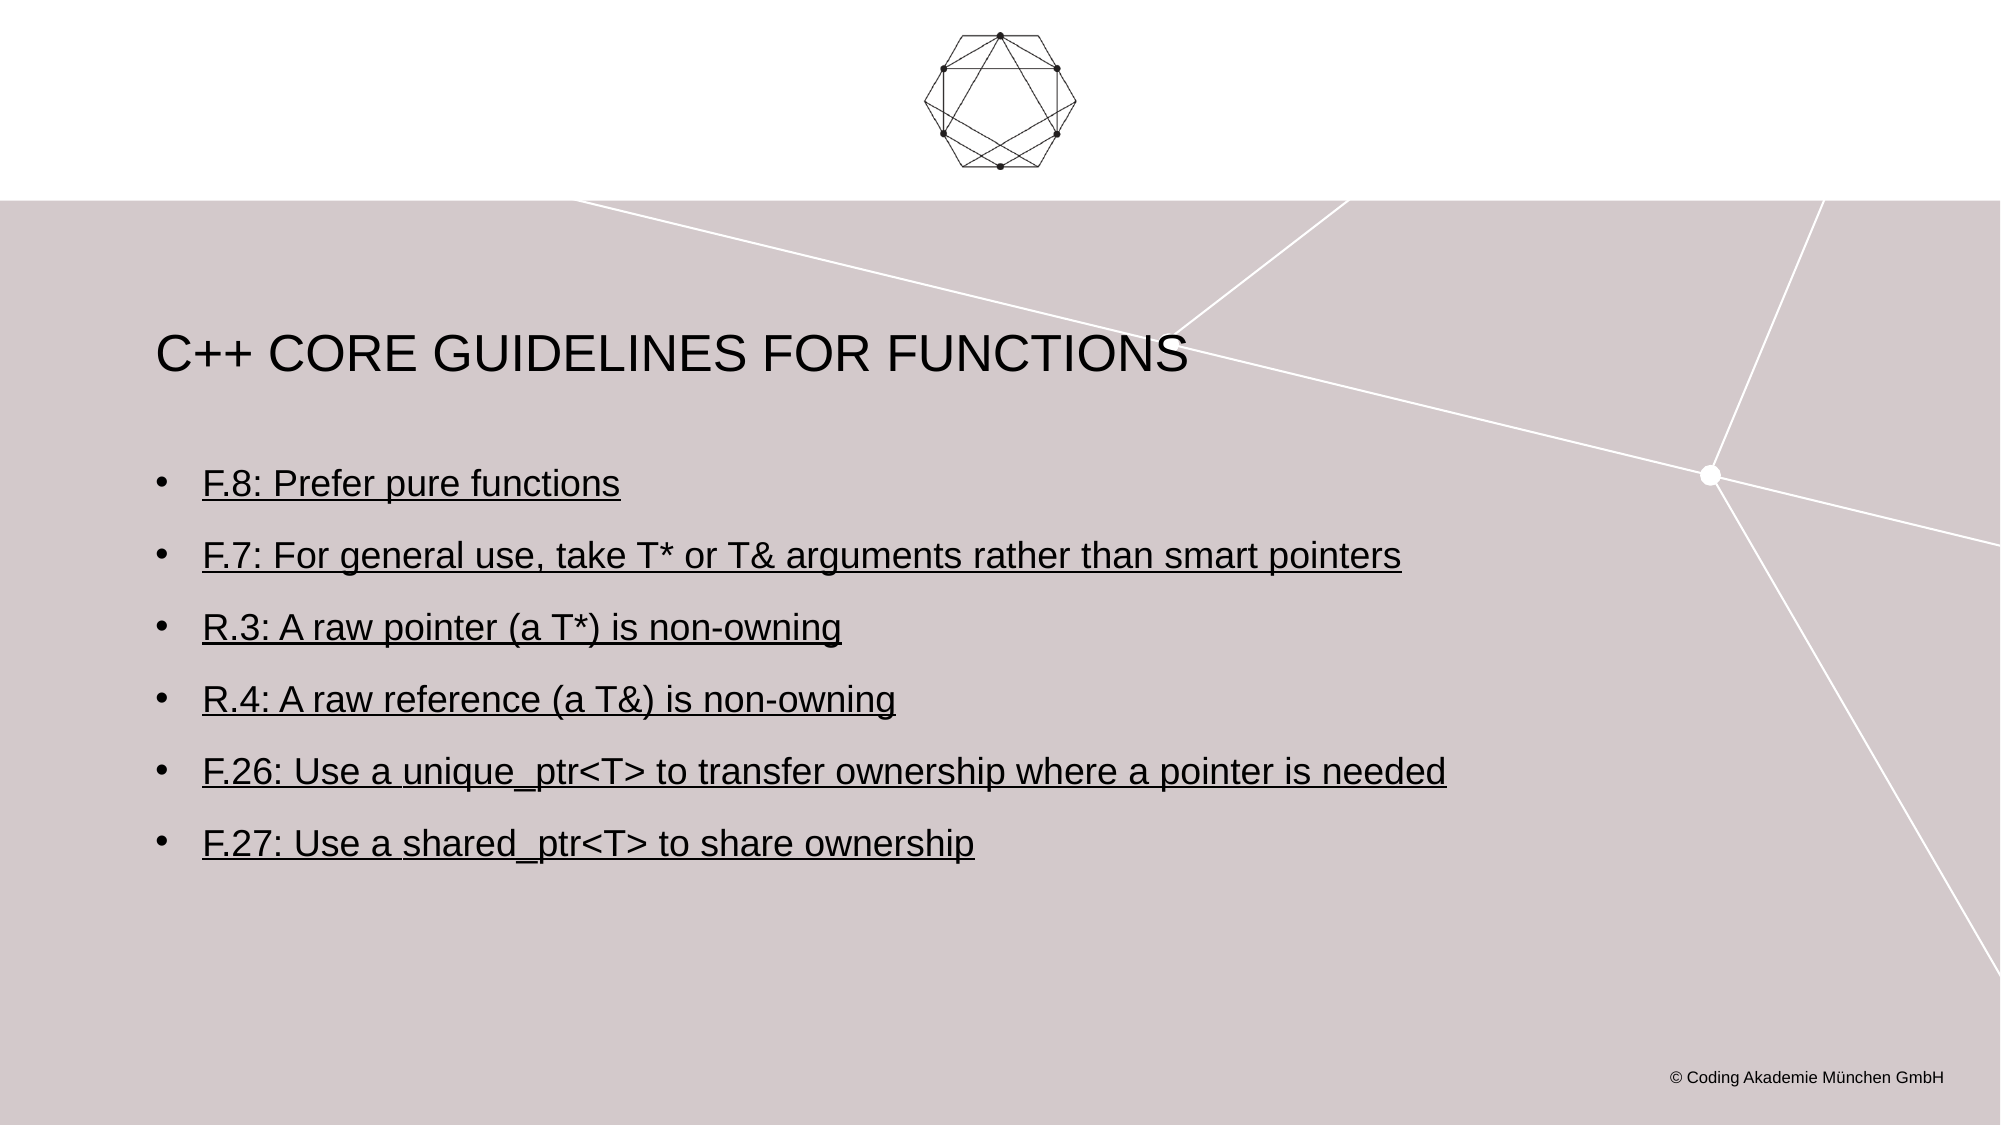

# C++ Core Guidelines for Functions
F.8: Prefer pure functions
F.7: For general use, take T* or T& arguments rather than smart pointers
R.3: A raw pointer (a T*) is non-owning
R.4: A raw reference (a T&) is non-owning
F.26: Use a unique_ptr<T> to transfer ownership where a pointer is needed
F.27: Use a shared_ptr<T> to share ownership

© Coding Akademie München GmbH